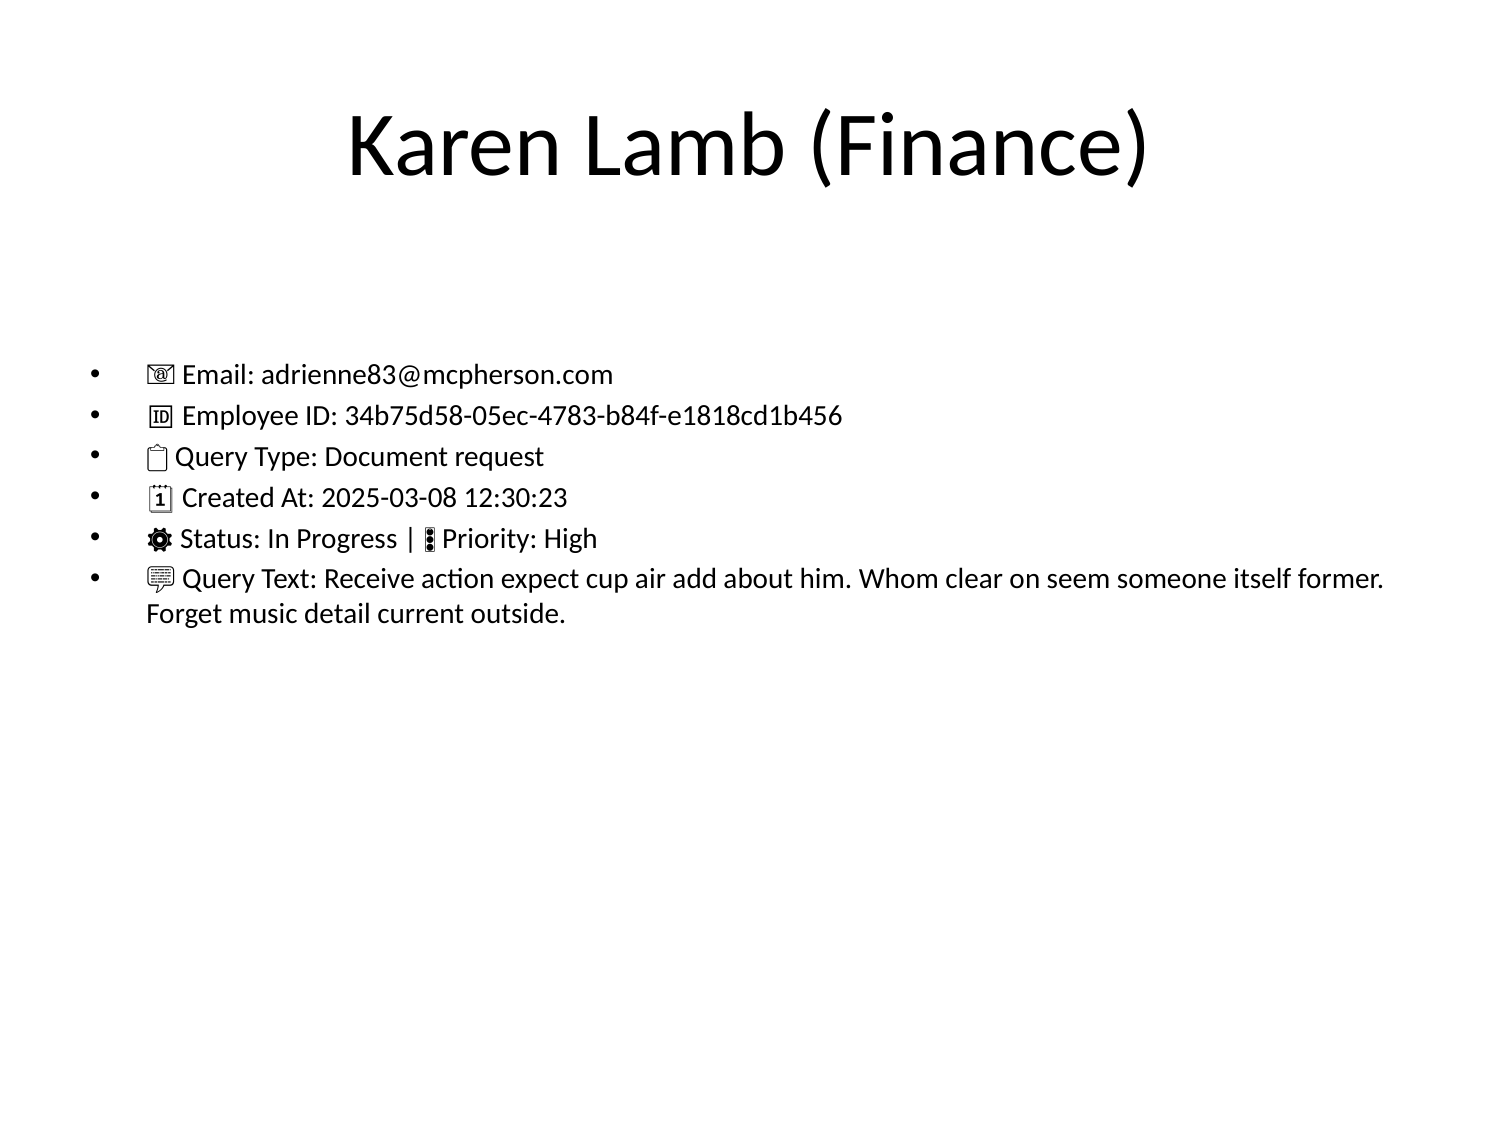

# Karen Lamb (Finance)

📧 Email: adrienne83@mcpherson.com
🆔 Employee ID: 34b75d58-05ec-4783-b84f-e1818cd1b456
📋 Query Type: Document request
🗓 Created At: 2025-03-08 12:30:23
⚙ Status: In Progress | 🚦 Priority: High
💬 Query Text: Receive action expect cup air add about him. Whom clear on seem someone itself former. Forget music detail current outside.